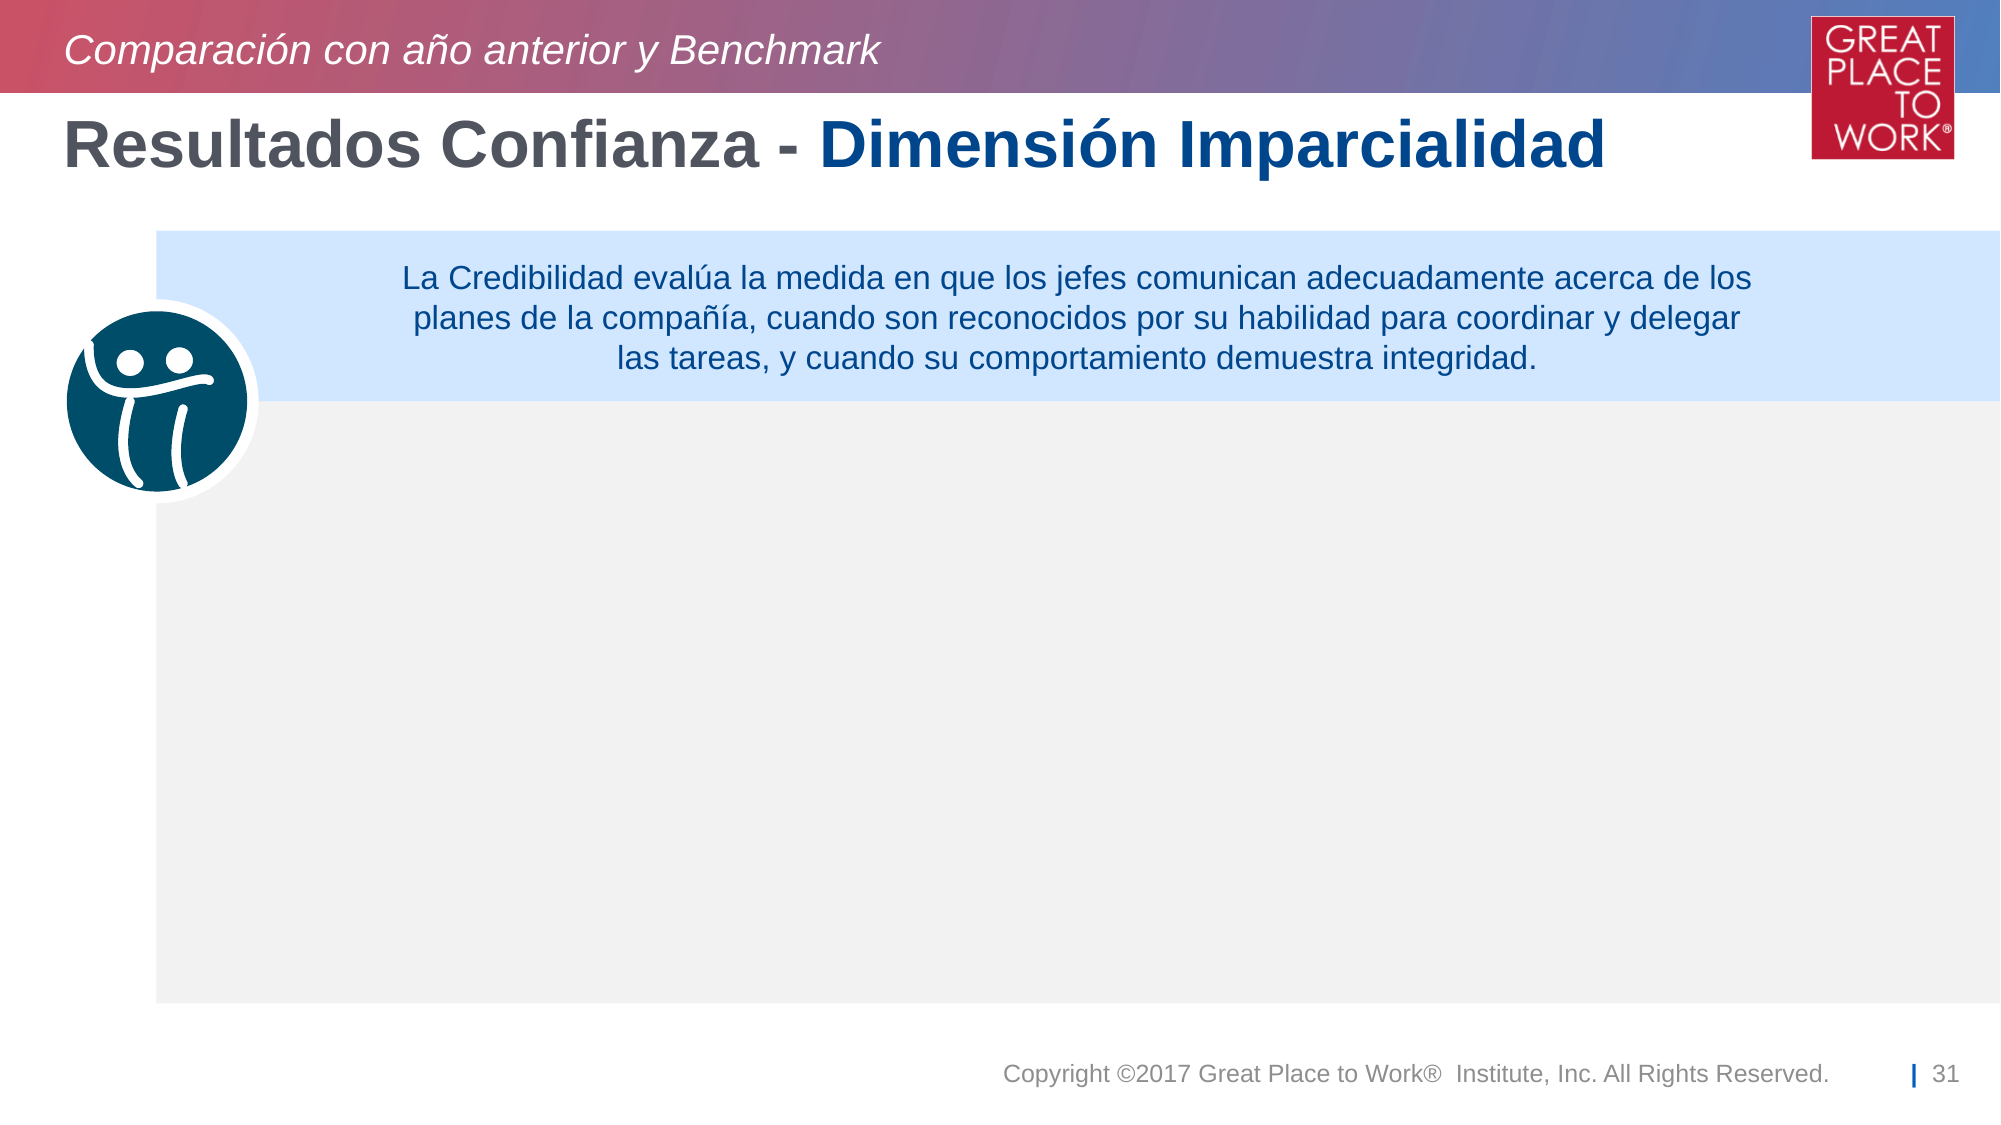

Comparación con año anterior y Benchmark
# Resultados Confianza - Dimensión Imparcialidad
La Credibilidad evalúa la medida en que los jefes comunican adecuadamente acerca de los planes de la compañía, cuando son reconocidos por su habilidad para coordinar y delegar las tareas, y cuando su comportamiento demuestra integridad.

Copyright ©2017 Great Place to Work®  Institute, Inc. All Rights Reserved.
|  31